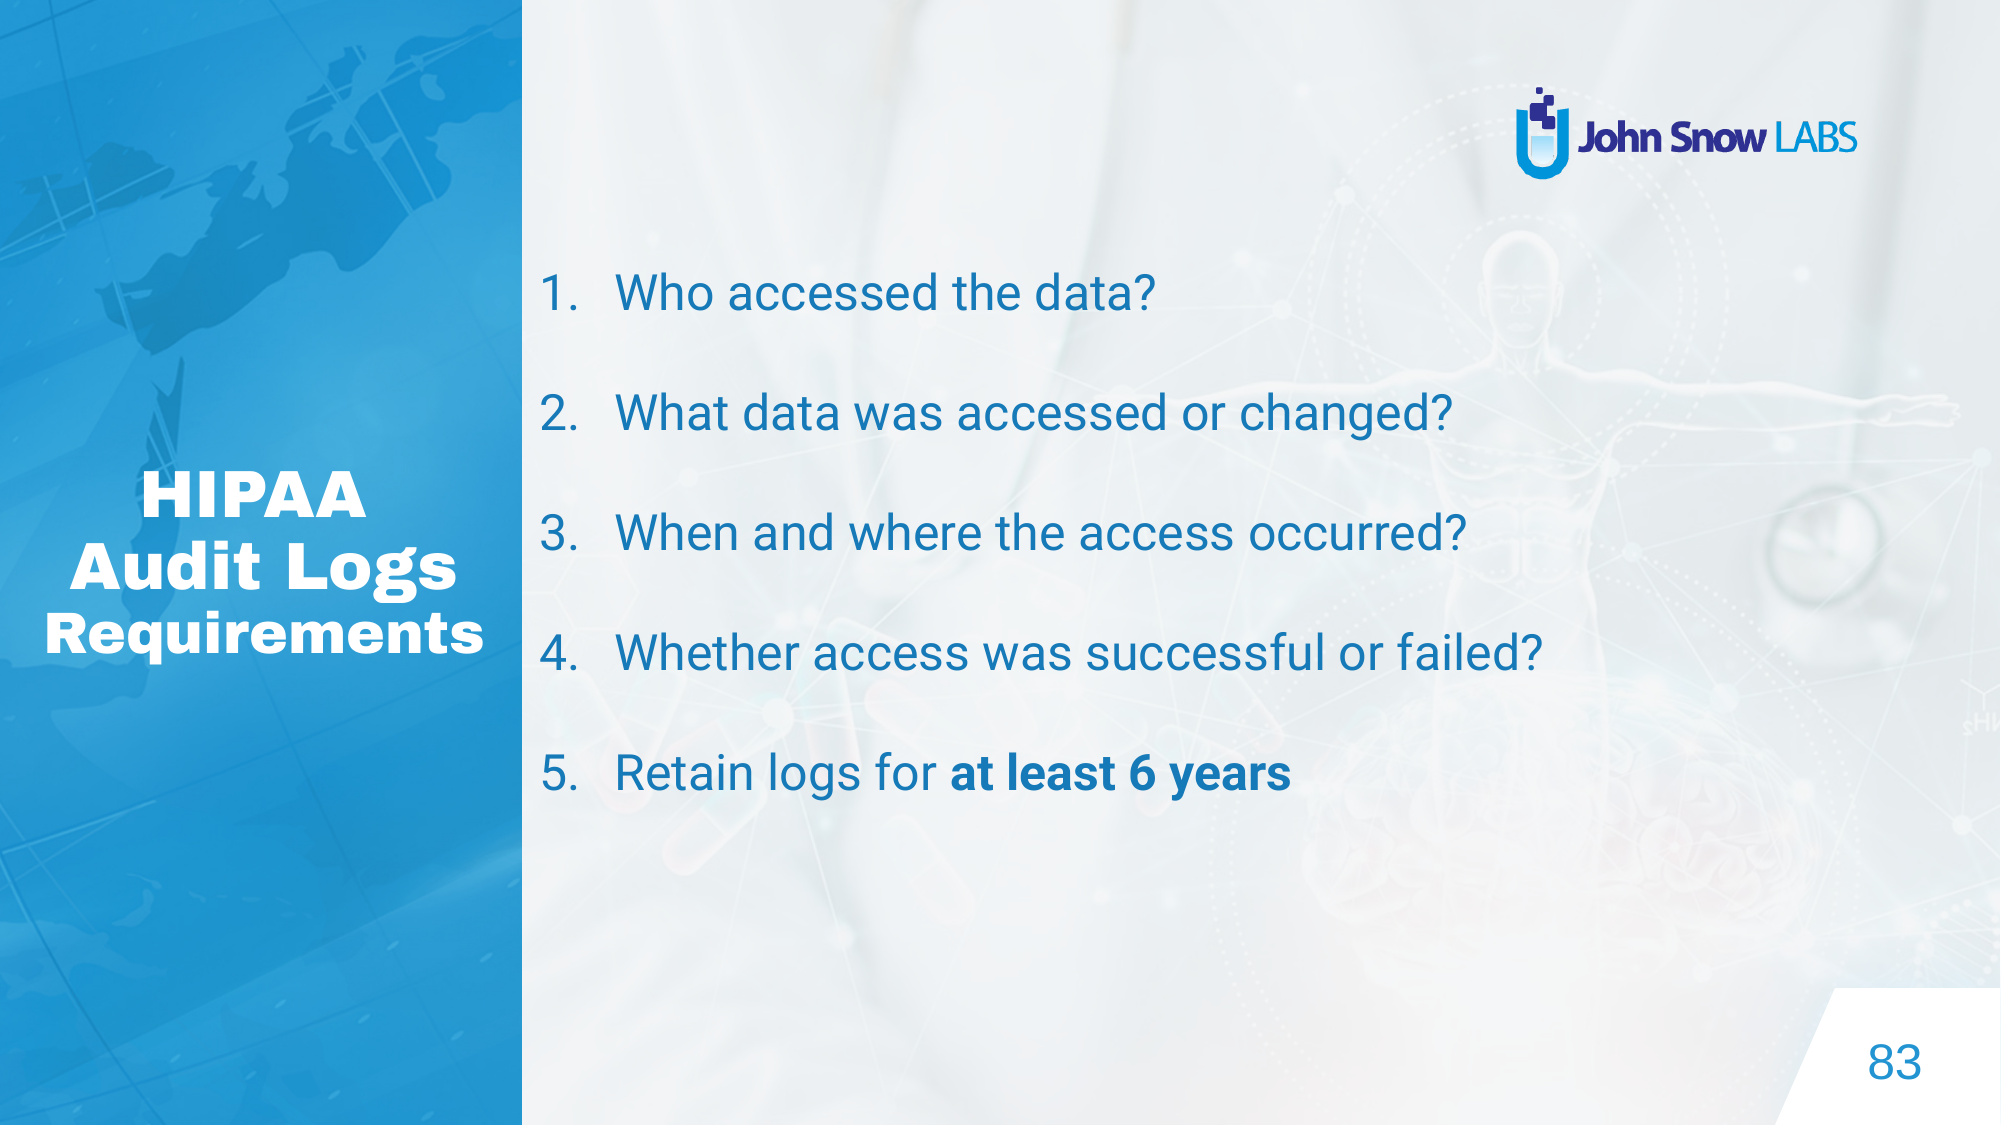

# HIPAA Audit Logs Requirements
Who accessed the data?

What data was accessed or changed?

When and where the access occurred?

Whether access was successful or failed?

Retain logs for at least 6 years